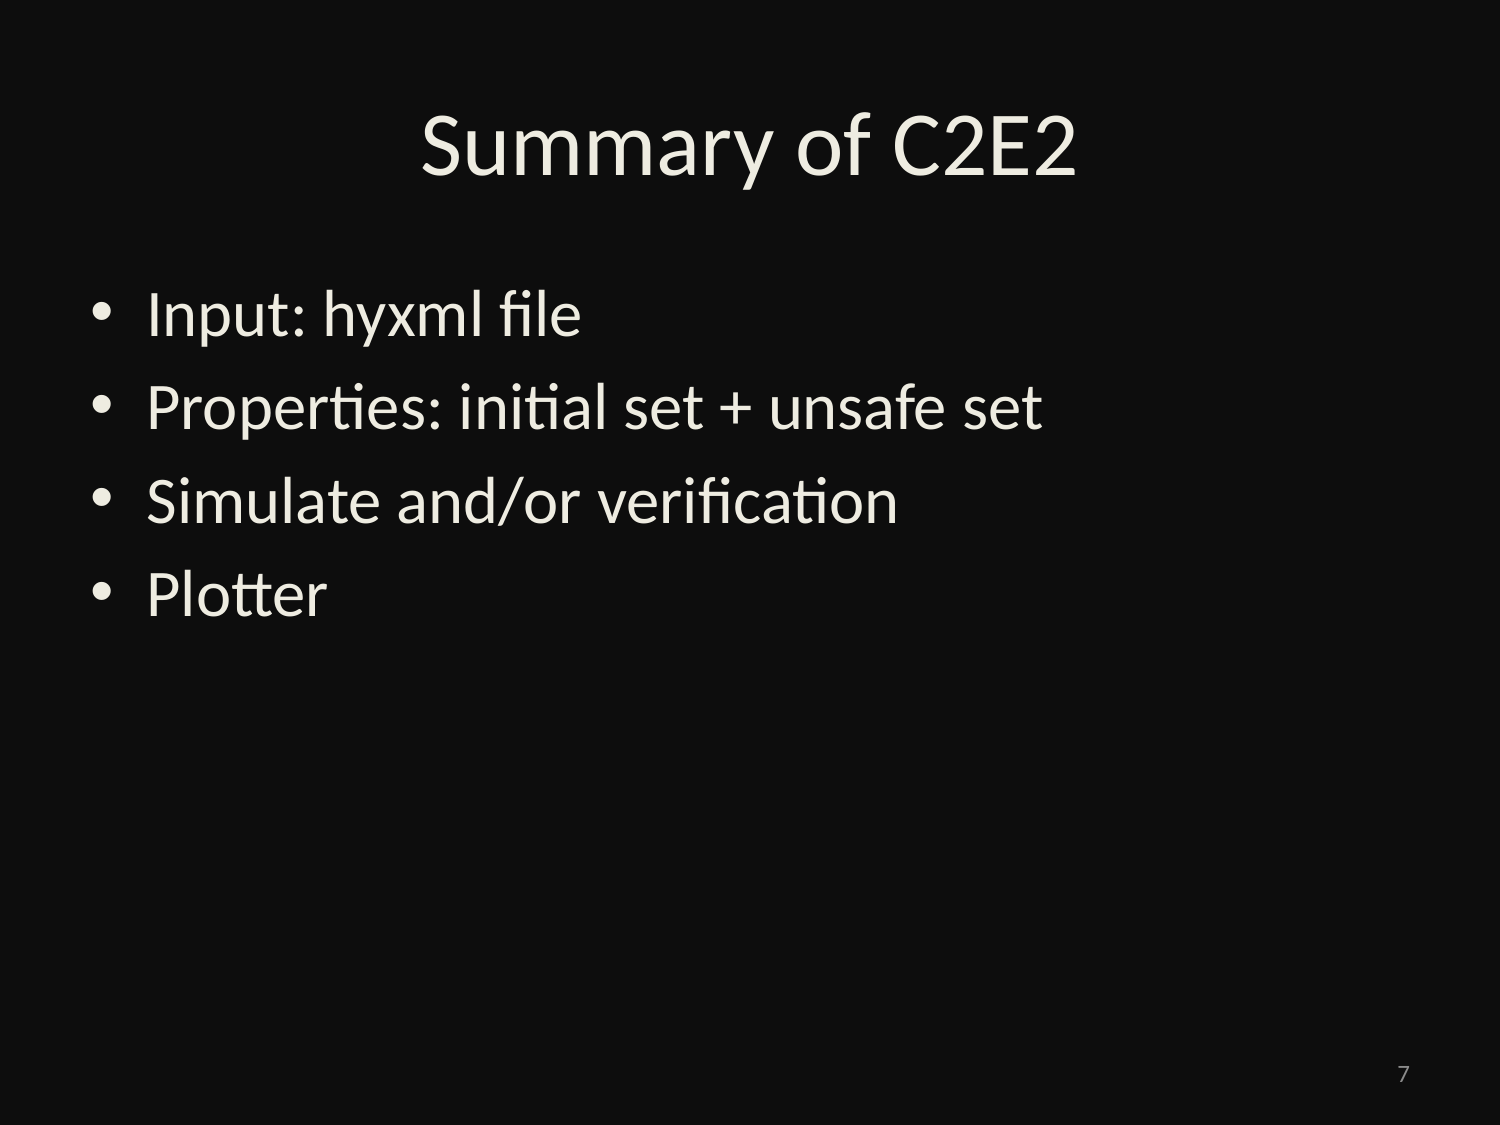

# Summary of C2E2
Input: hyxml file
Properties: initial set + unsafe set
Simulate and/or verification
Plotter
7